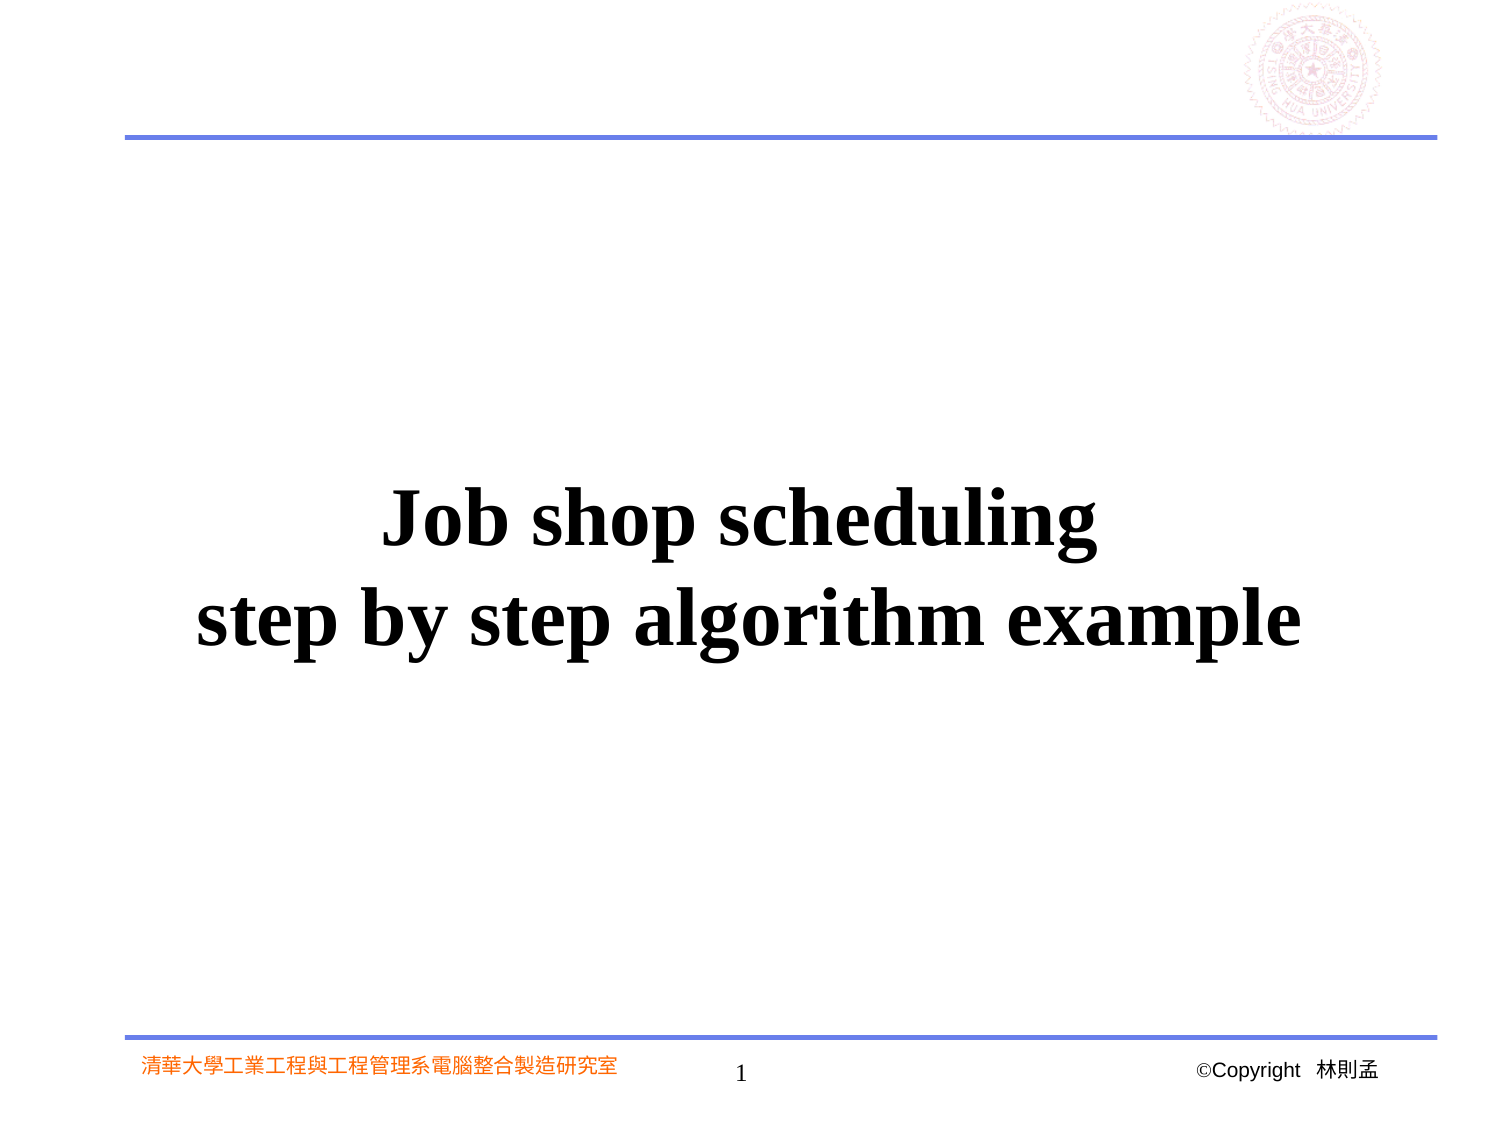

Job shop scheduling
step by step algorithm example